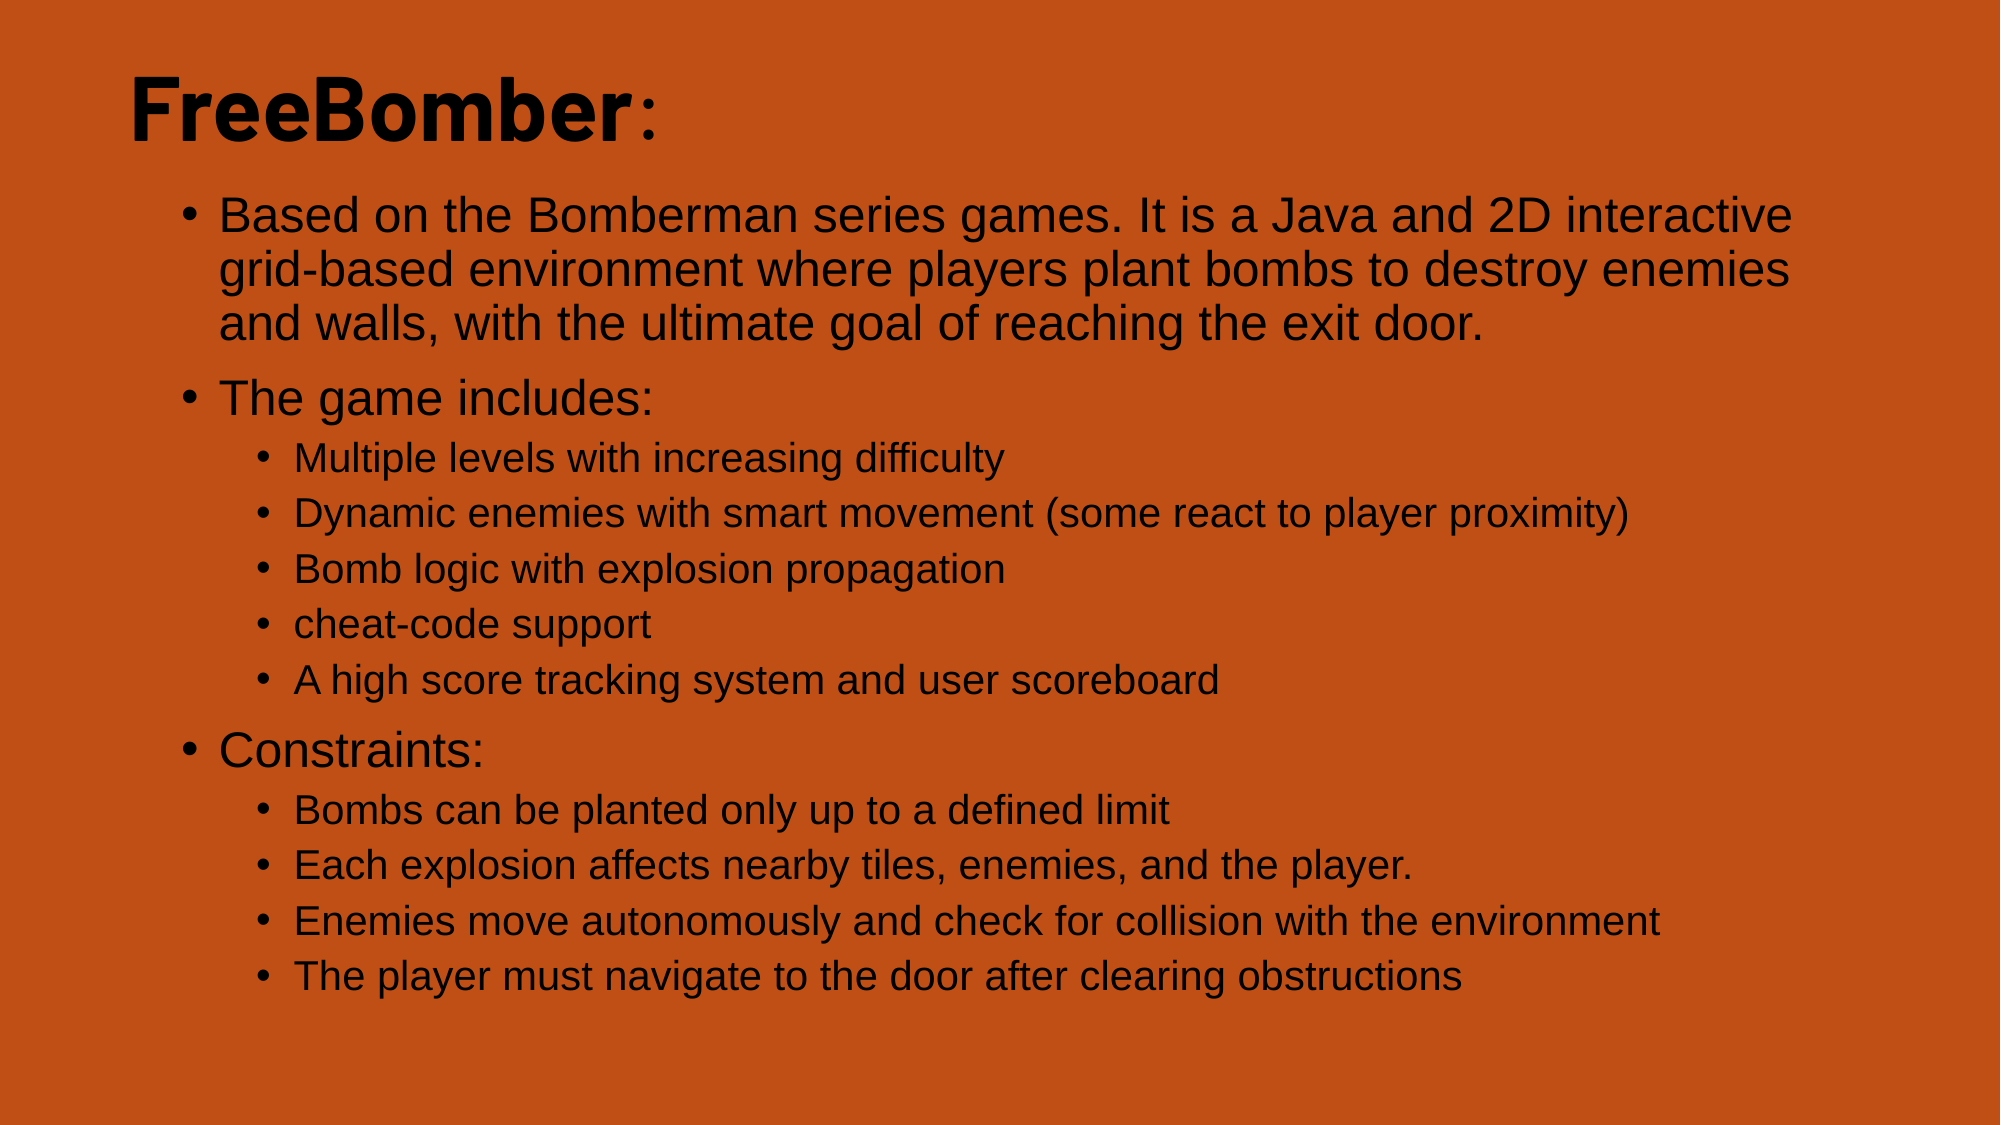

# FreeBomber:
Based on the Bomberman series games. It is a Java and 2D interactive grid-based environment where players plant bombs to destroy enemies and walls, with the ultimate goal of reaching the exit door.
The game includes:
Multiple levels with increasing difficulty
Dynamic enemies with smart movement (some react to player proximity)
Bomb logic with explosion propagation
cheat-code support
A high score tracking system and user scoreboard
Constraints:
Bombs can be planted only up to a defined limit
Each explosion affects nearby tiles, enemies, and the player.
Enemies move autonomously and check for collision with the environment
The player must navigate to the door after clearing obstructions